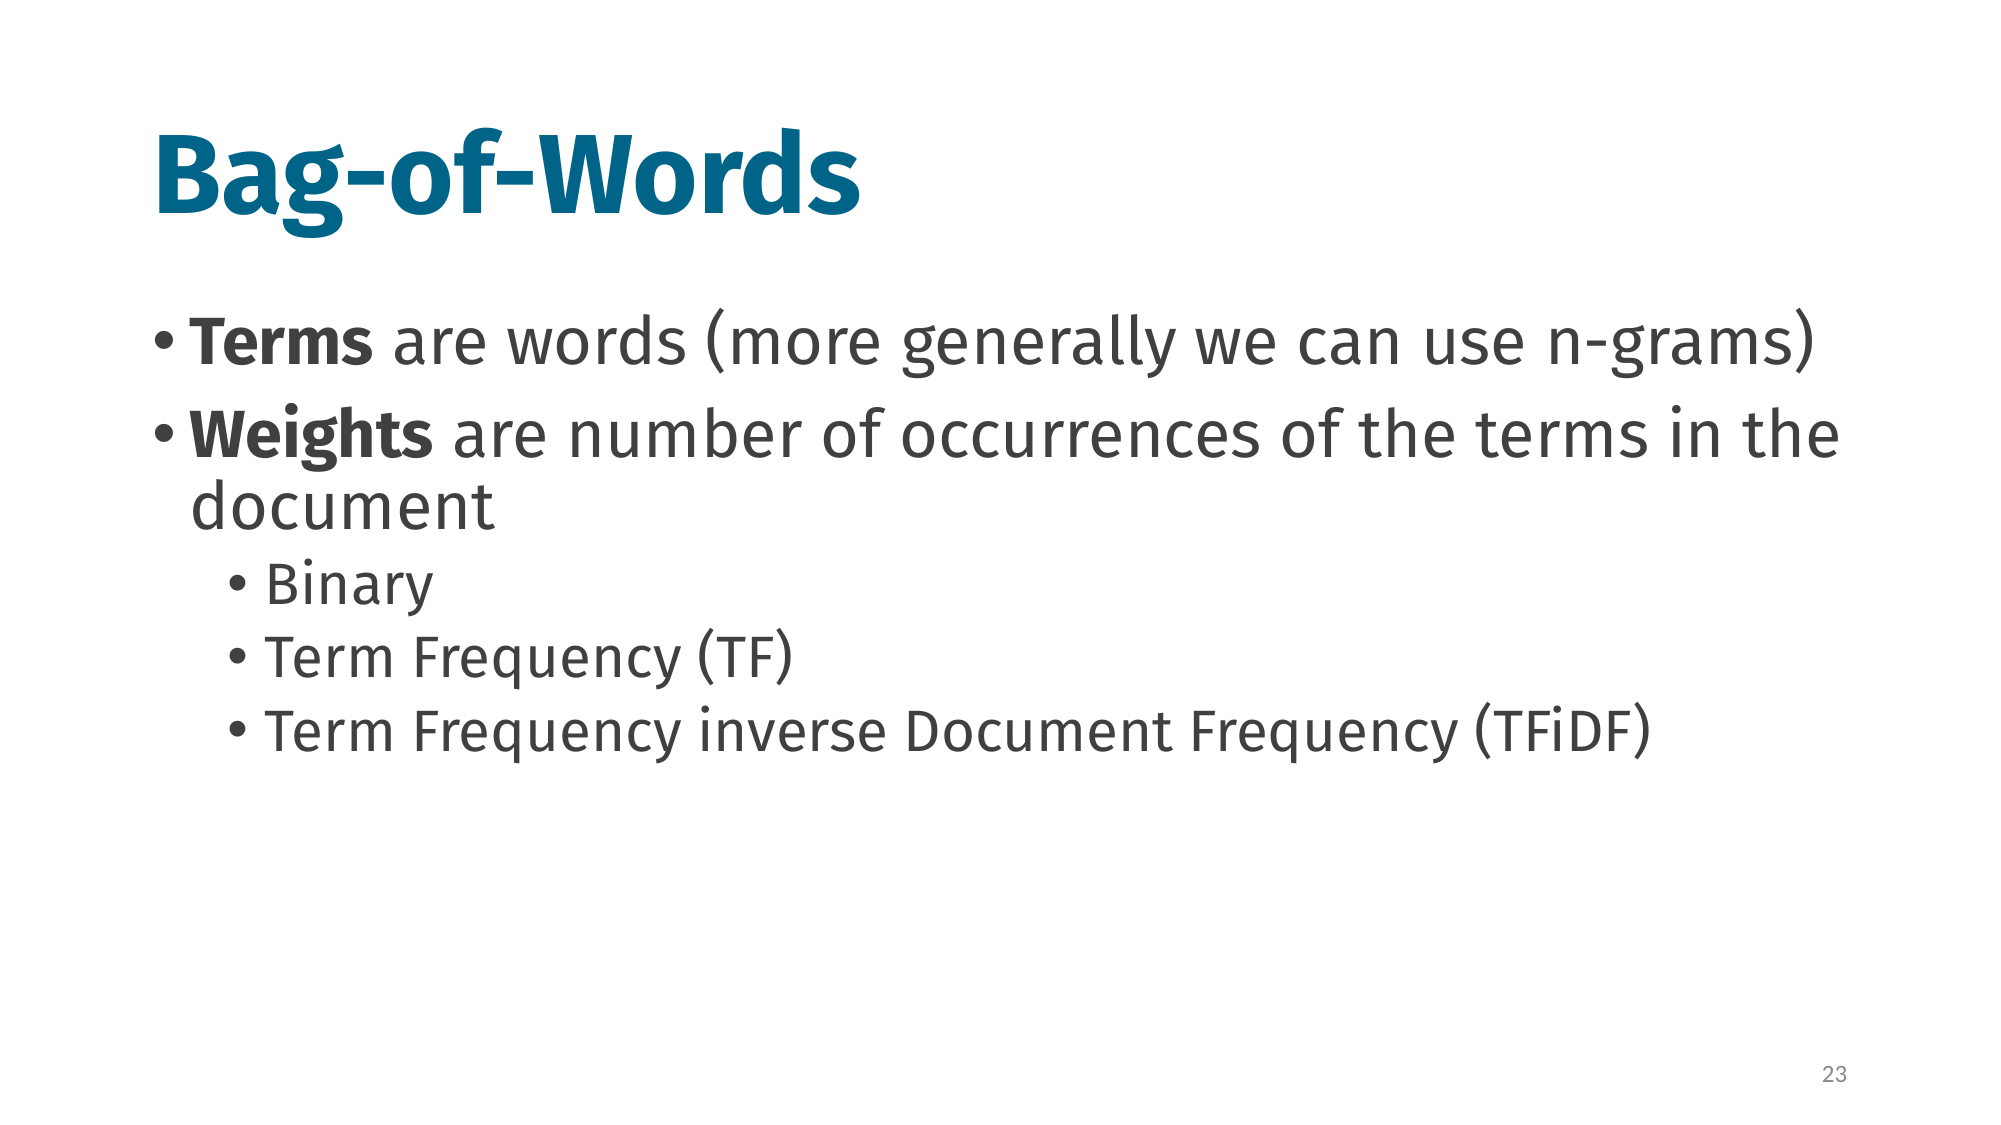

# Bag-of-Words
Terms are words (more generally we can use n-grams)
Weights are number of occurrences of the terms in the document
Binary
Term Frequency (TF)
Term Frequency inverse Document Frequency (TFiDF)
23